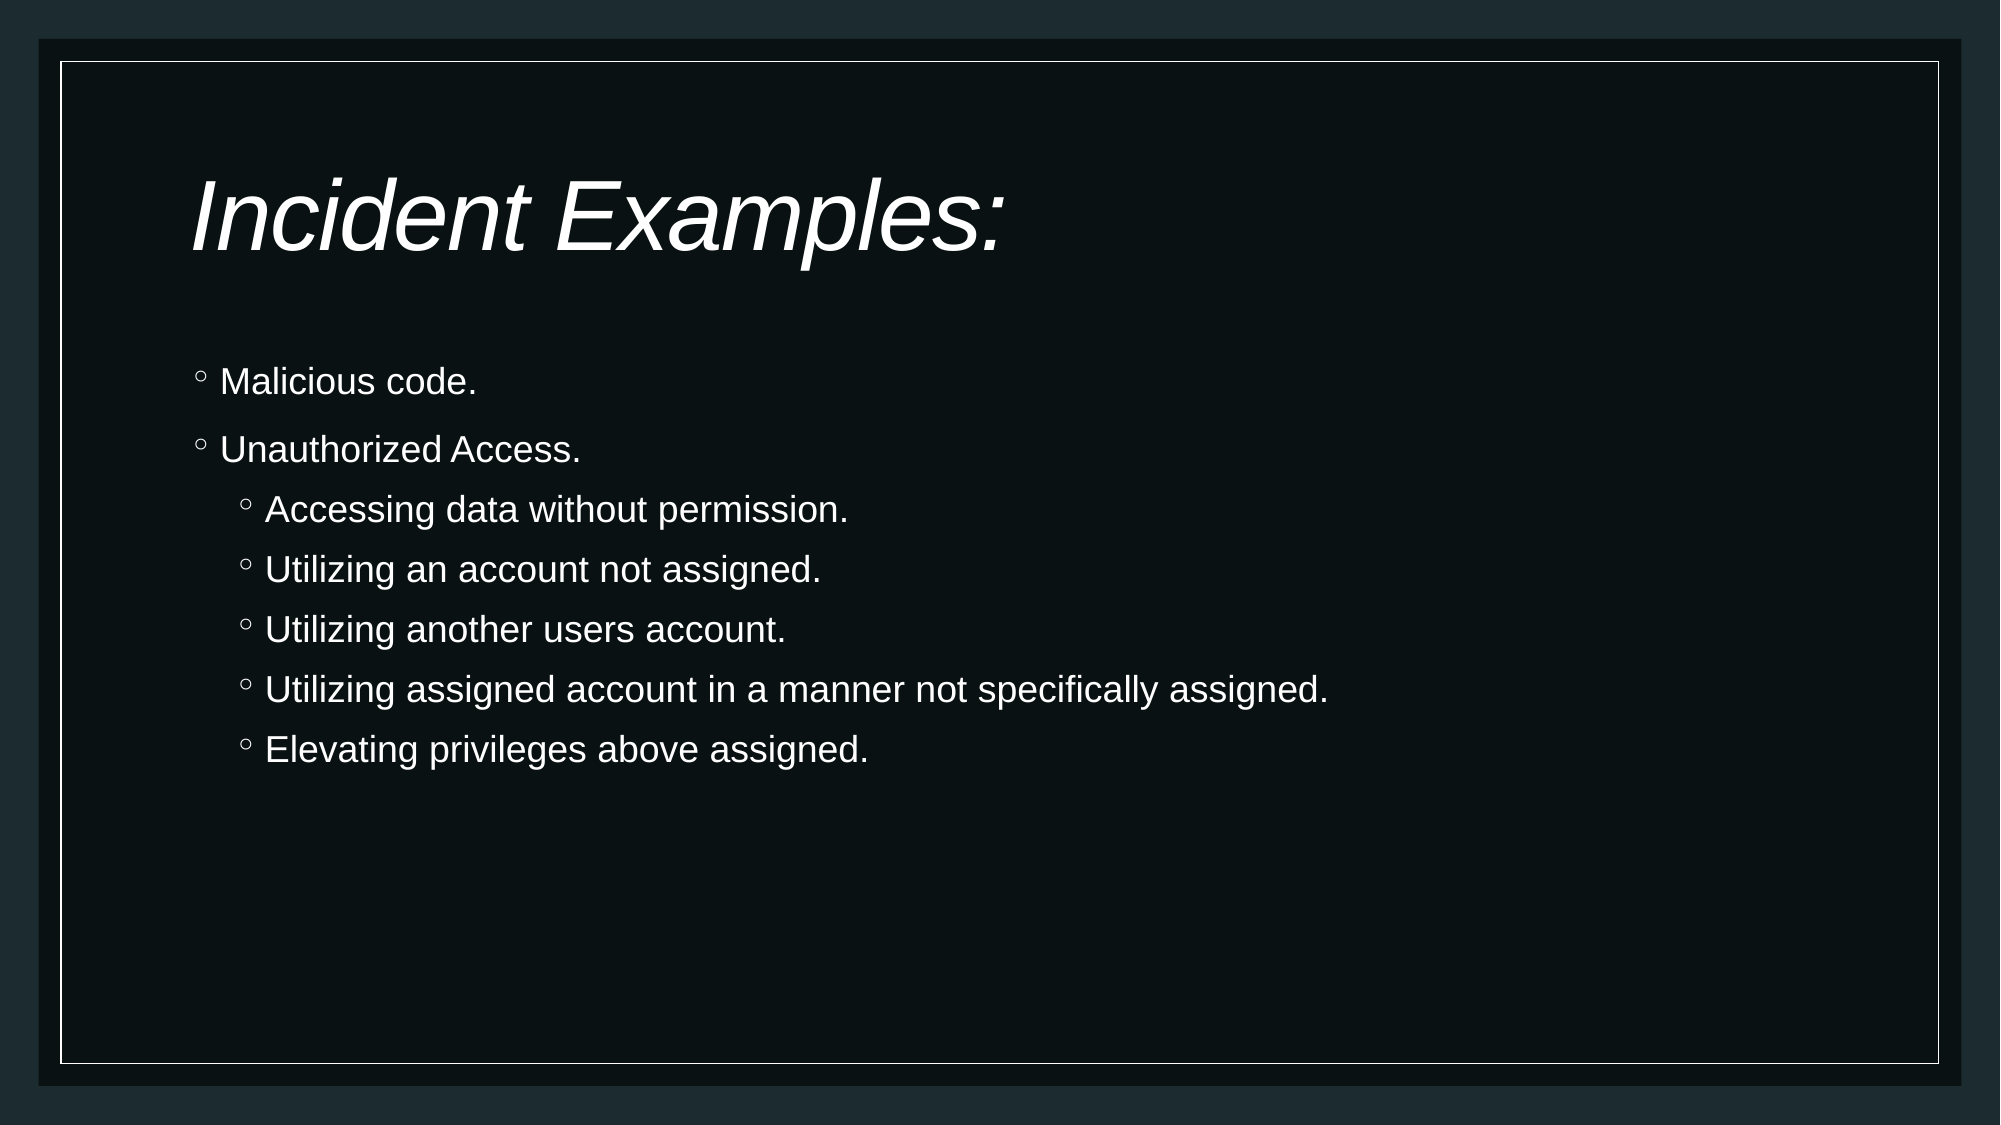

# Incident Examples:
Malicious code.
Unauthorized Access.
Accessing data without permission.
Utilizing an account not assigned.
Utilizing another users account.
Utilizing assigned account in a manner not specifically assigned.
Elevating privileges above assigned.